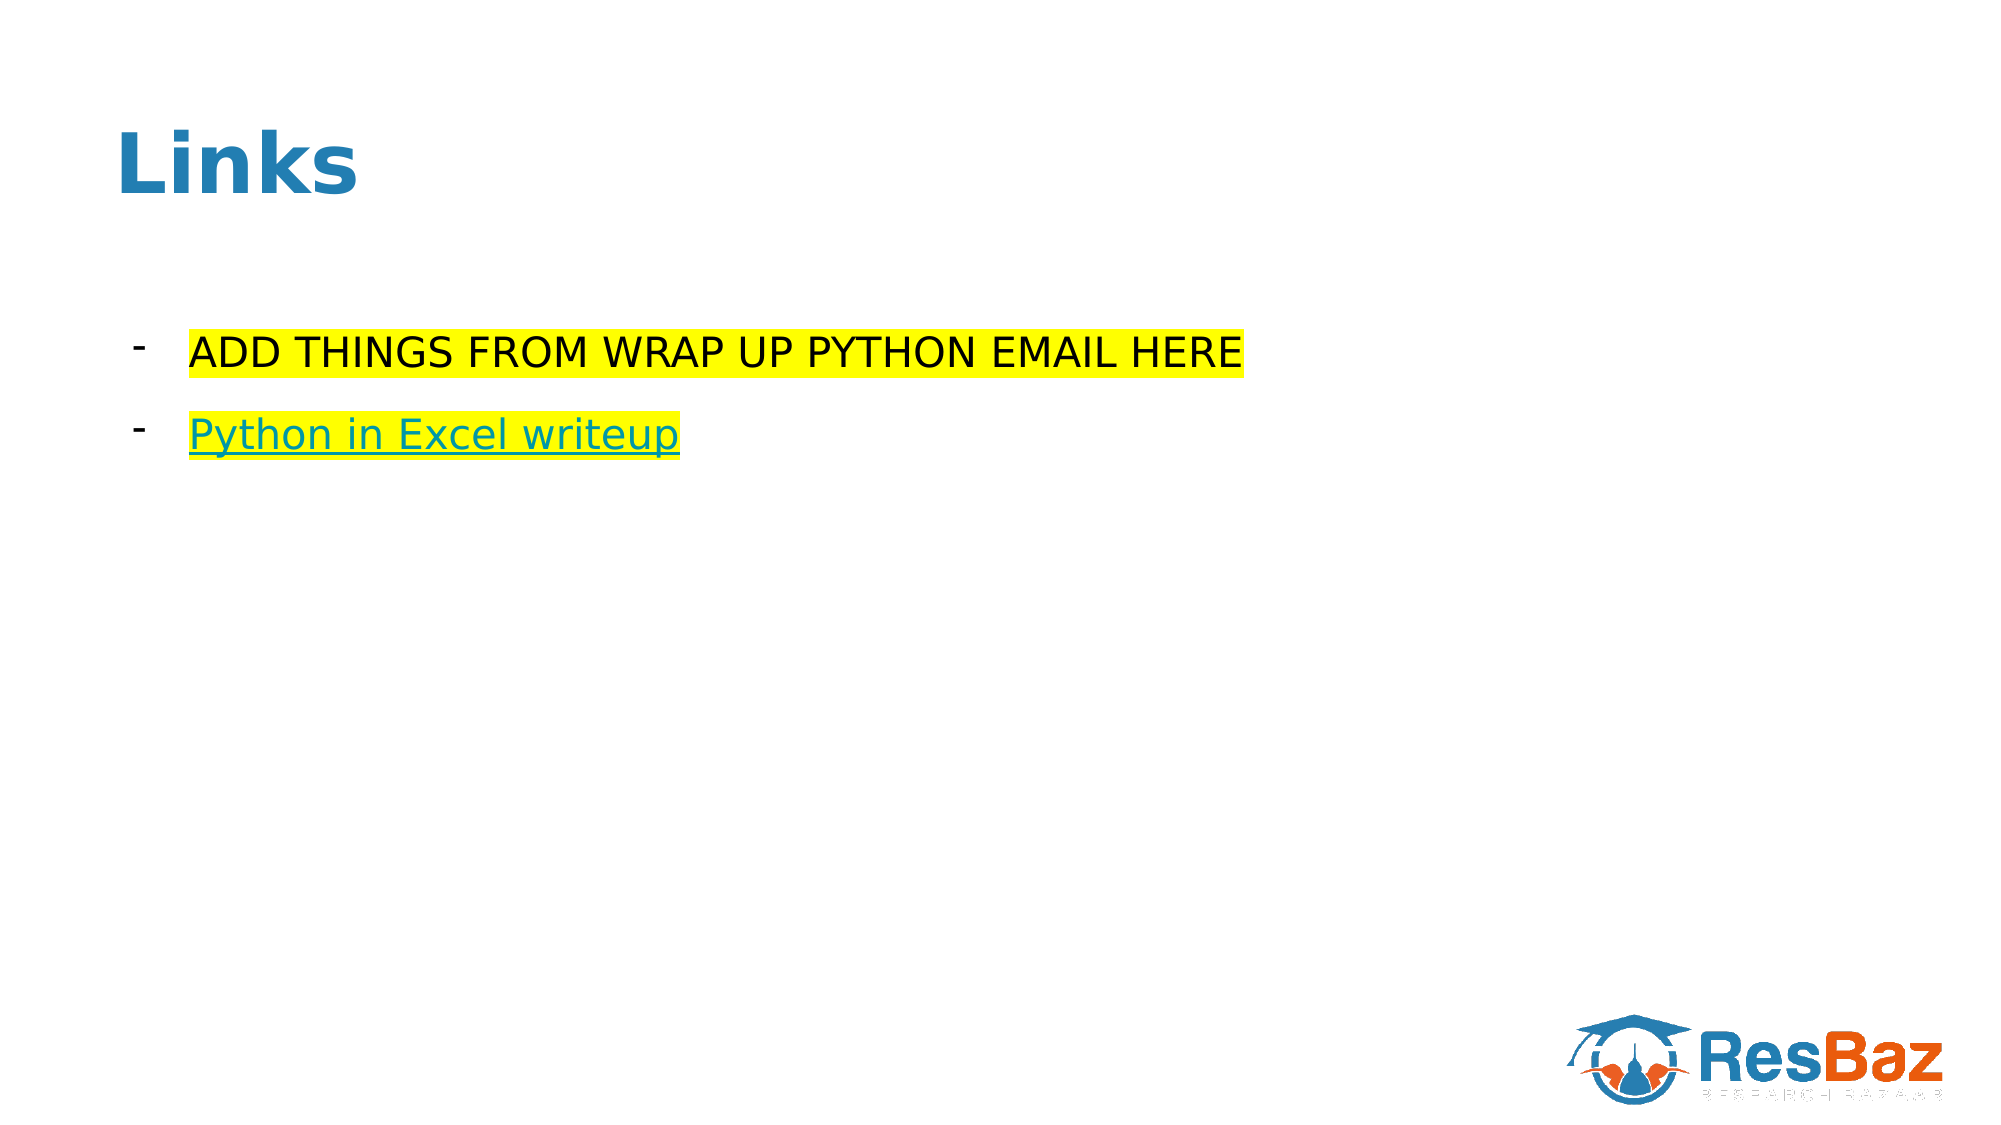

# Links
ADD THINGS FROM WRAP UP PYTHON EMAIL HERE
Python in Excel writeup